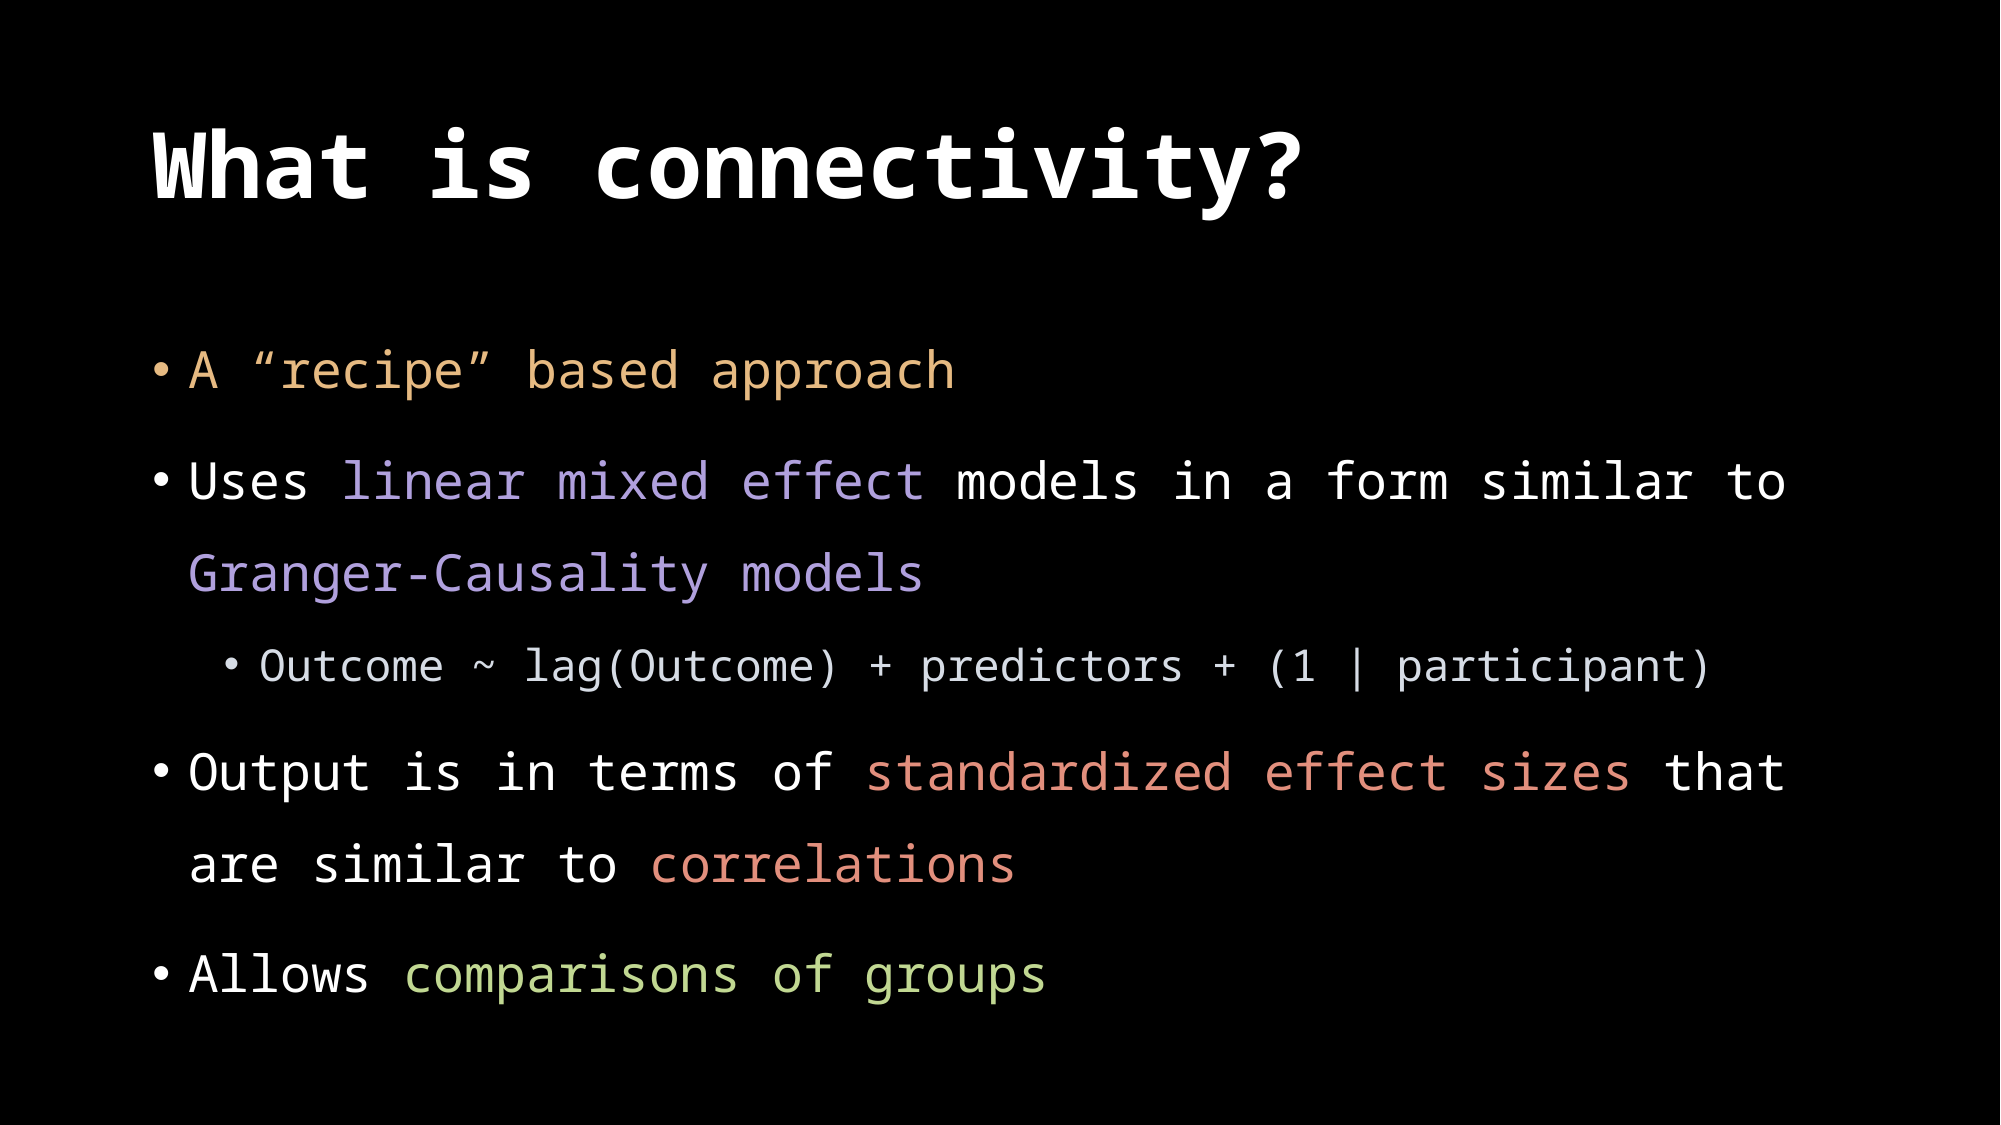

# What is connectivity?
A “recipe” based approach
Uses linear mixed effect models in a form similar to Granger-Causality models
Outcome ~ lag(Outcome) + predictors + (1 | participant)
Output is in terms of standardized effect sizes that are similar to correlations
Allows comparisons of groups